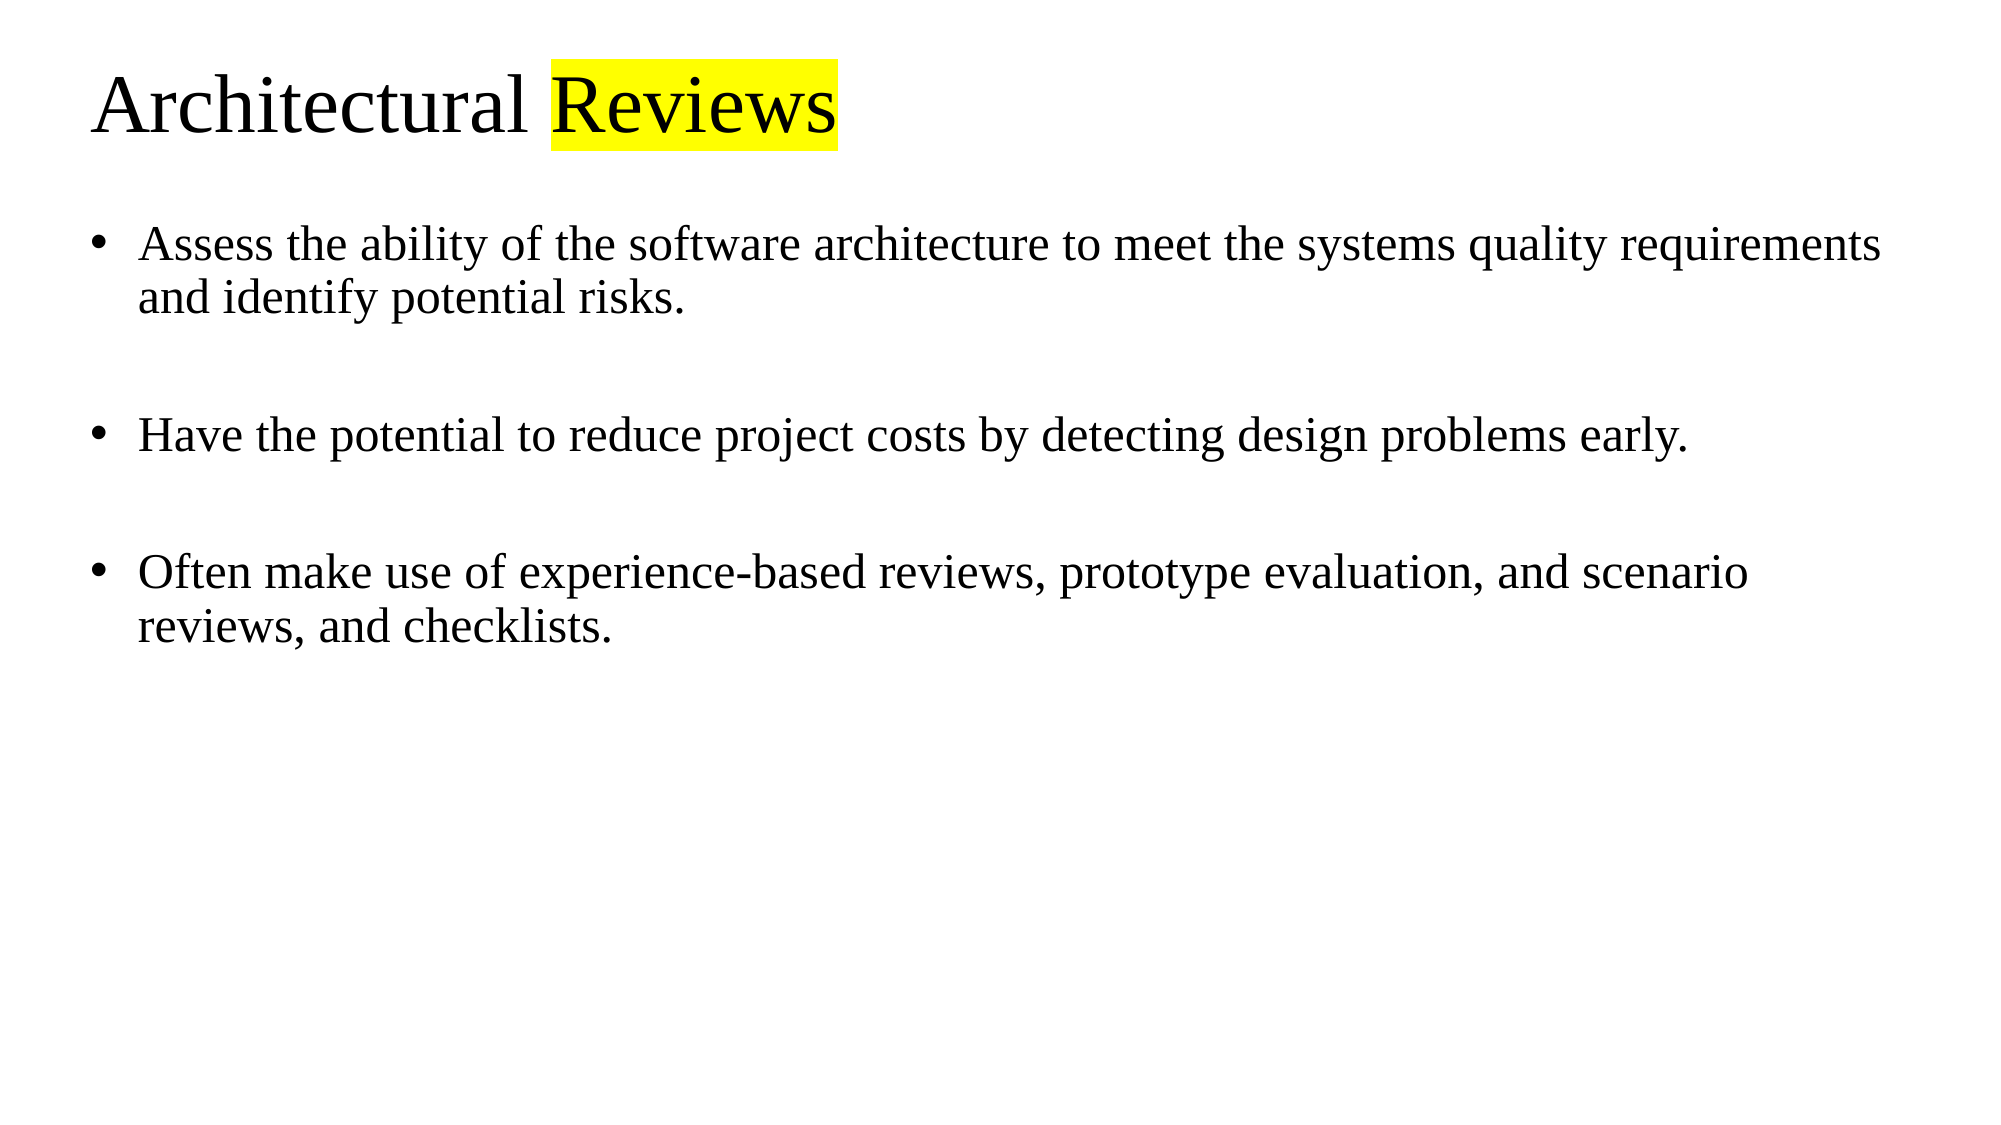

# Architectural Reviews
Assess the ability of the software architecture to meet the systems quality requirements and identify potential risks.
Have the potential to reduce project costs by detecting design problems early.
Often make use of experience-based reviews, prototype evaluation, and scenario reviews, and checklists.
73